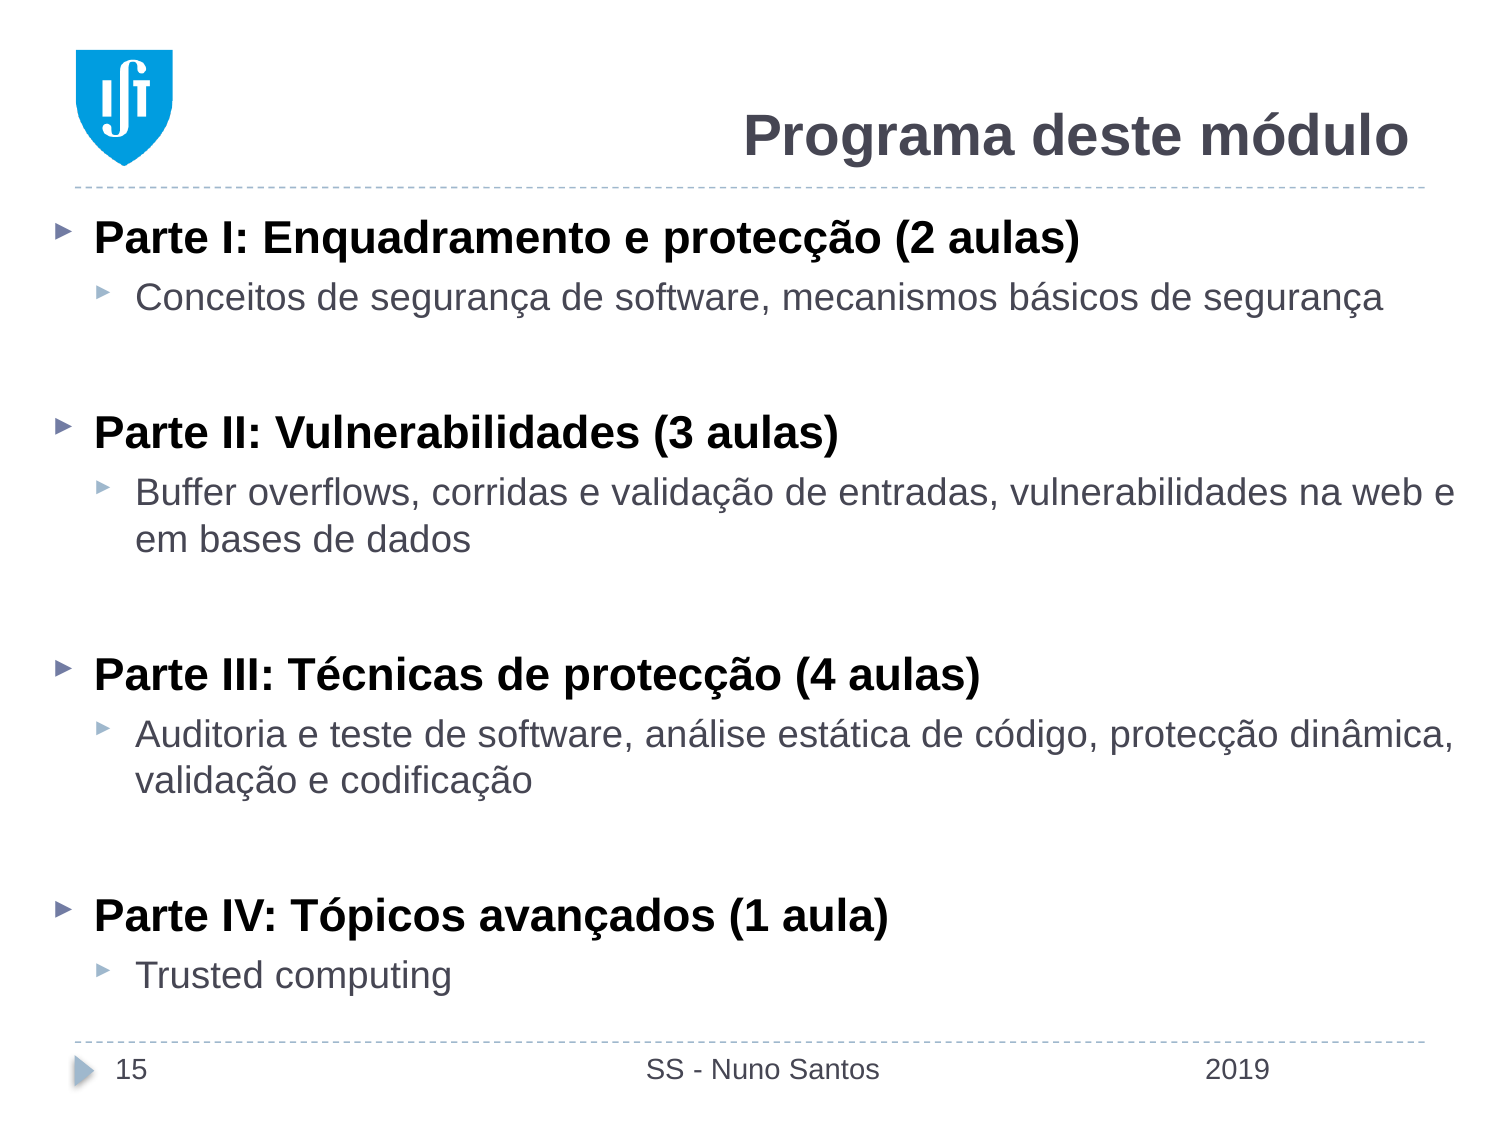

# Programa deste módulo
Parte I: Enquadramento e protecção (2 aulas)
Conceitos de segurança de software, mecanismos básicos de segurança

Parte II: Vulnerabilidades (3 aulas)
Buffer overflows, corridas e validação de entradas, vulnerabilidades na web e em bases de dados

Parte III: Técnicas de protecção (4 aulas)
Auditoria e teste de software, análise estática de código, protecção dinâmica, validação e codificação

Parte IV: Tópicos avançados (1 aula)
Trusted computing

15
SS - Nuno Santos
2019